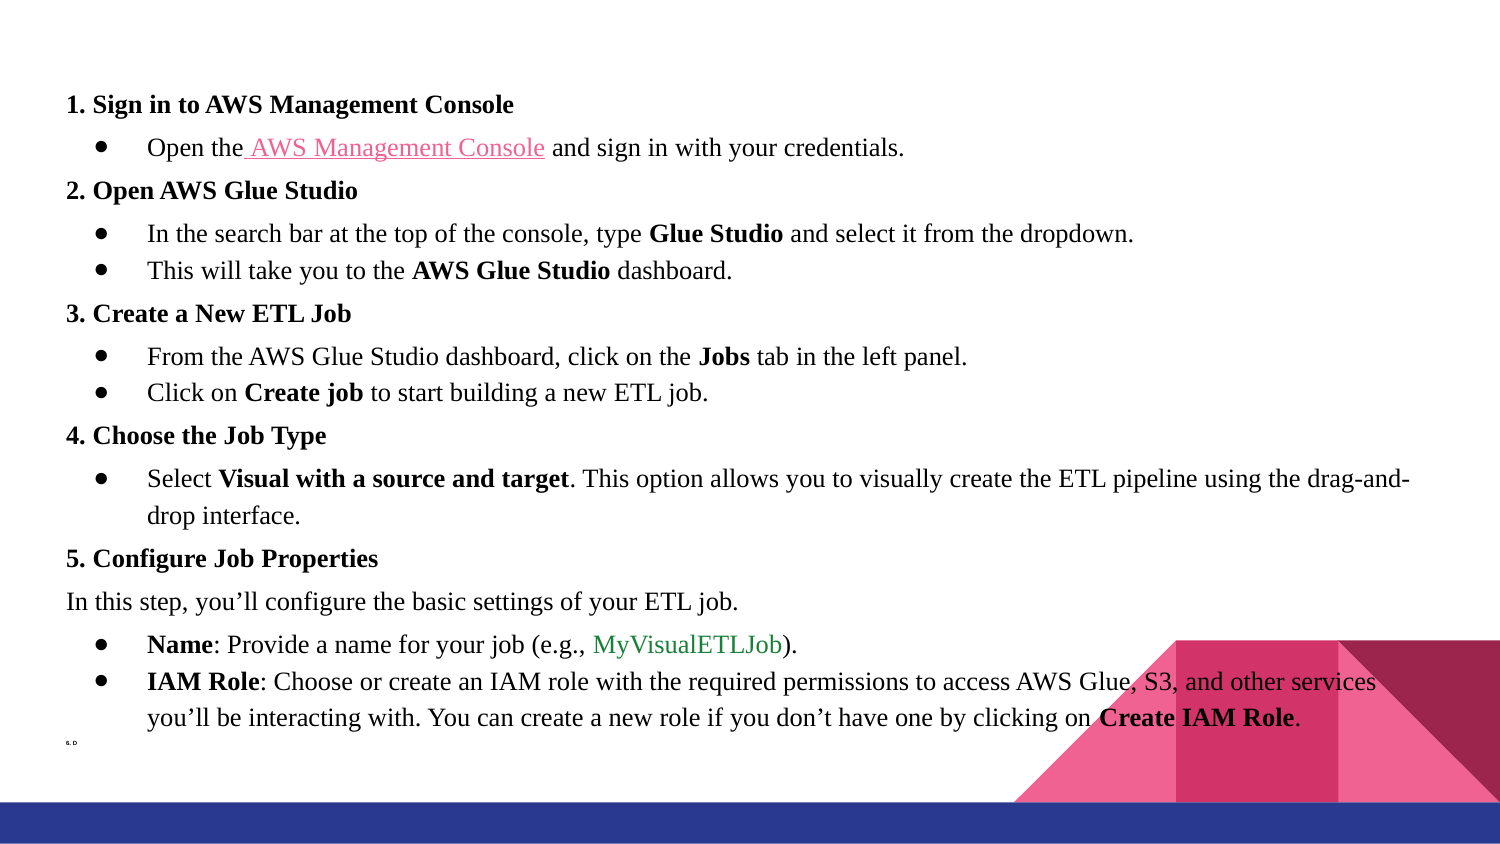

1. Sign in to AWS Management Console
Open the AWS Management Console and sign in with your credentials.
2. Open AWS Glue Studio
In the search bar at the top of the console, type Glue Studio and select it from the dropdown.
This will take you to the AWS Glue Studio dashboard.
3. Create a New ETL Job
From the AWS Glue Studio dashboard, click on the Jobs tab in the left panel.
Click on Create job to start building a new ETL job.
4. Choose the Job Type
Select Visual with a source and target. This option allows you to visually create the ETL pipeline using the drag-and-drop interface.
5. Configure Job Properties
In this step, you’ll configure the basic settings of your ETL job.
Name: Provide a name for your job (e.g., MyVisualETLJob).
IAM Role: Choose or create an IAM role with the required permissions to access AWS Glue, S3, and other services you’ll be interacting with. You can create a new role if you don’t have one by clicking on Create IAM Role.
6. D